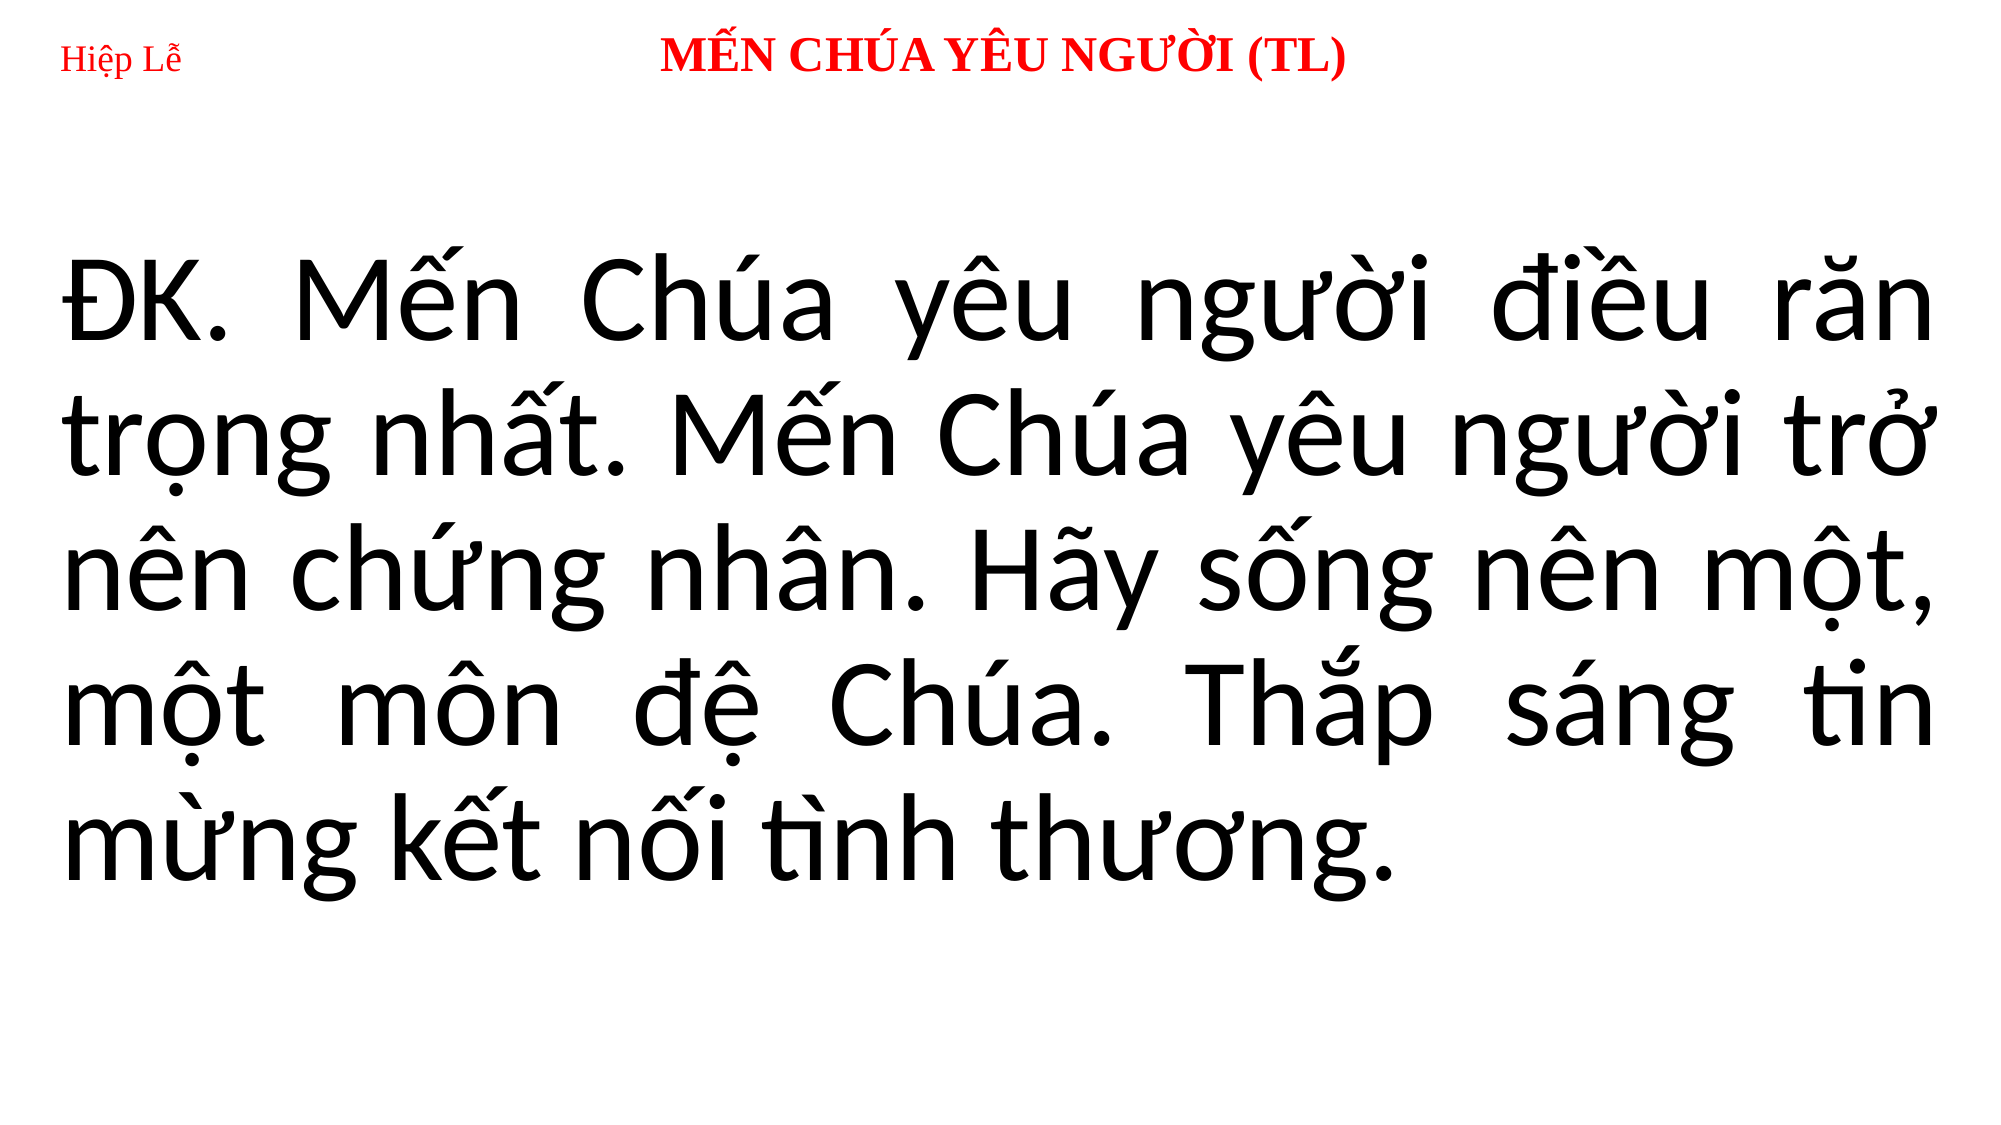

# Hiệp Lễ                                 		MẾN CHÚA YÊU NGƯỜI (TL)
ĐK. Mến Chúa yêu người điều răn trọng nhất. Mến Chúa yêu người trở nên chứng nhân. Hãy sống nên một, một môn đệ Chúa. Thắp sáng tin mừng kết nối tình thương.